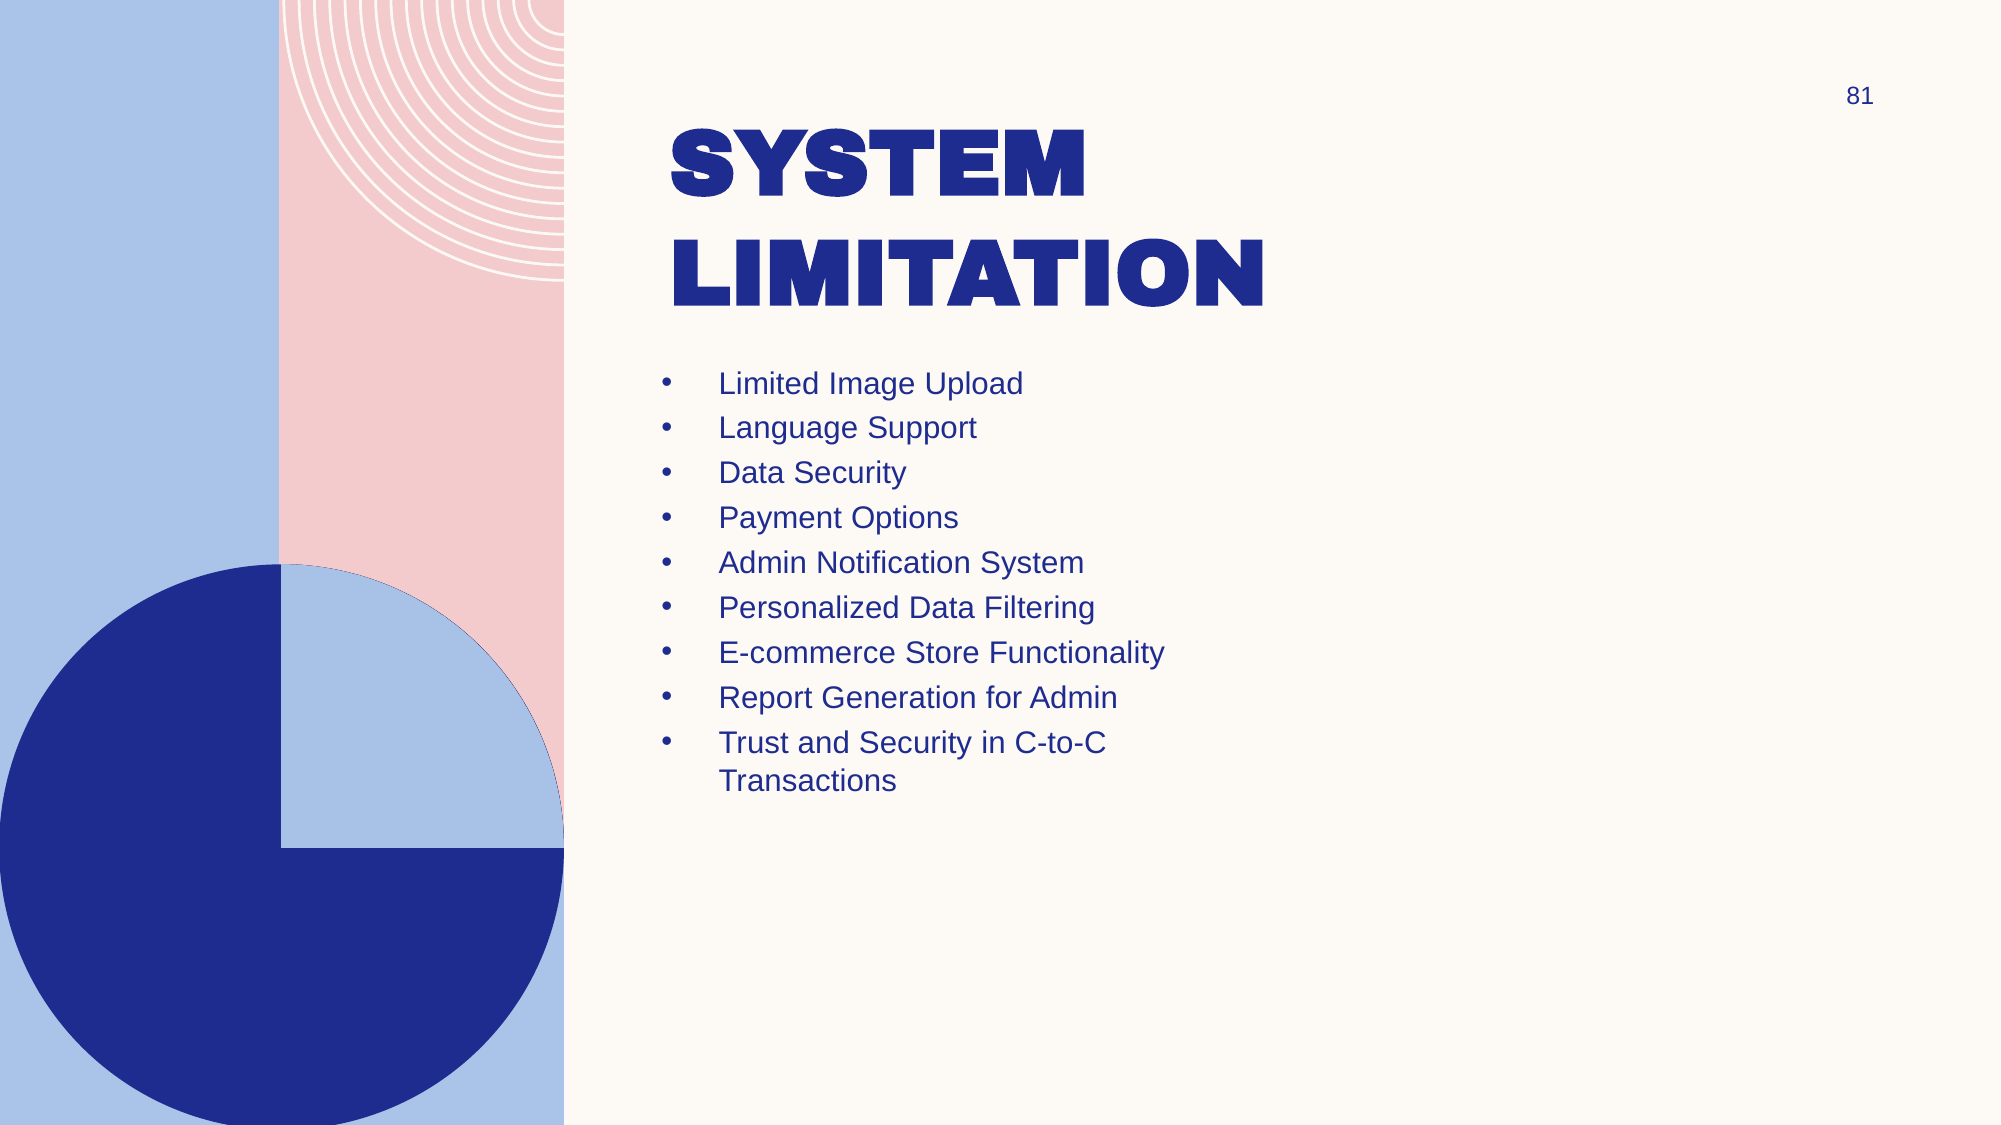

81
# System Limitation
Limited Image Upload
Language Support
Data Security
Payment Options
Admin Notification System
Personalized Data Filtering
E-commerce Store Functionality
Report Generation for Admin
Trust and Security in C-to-C Transactions